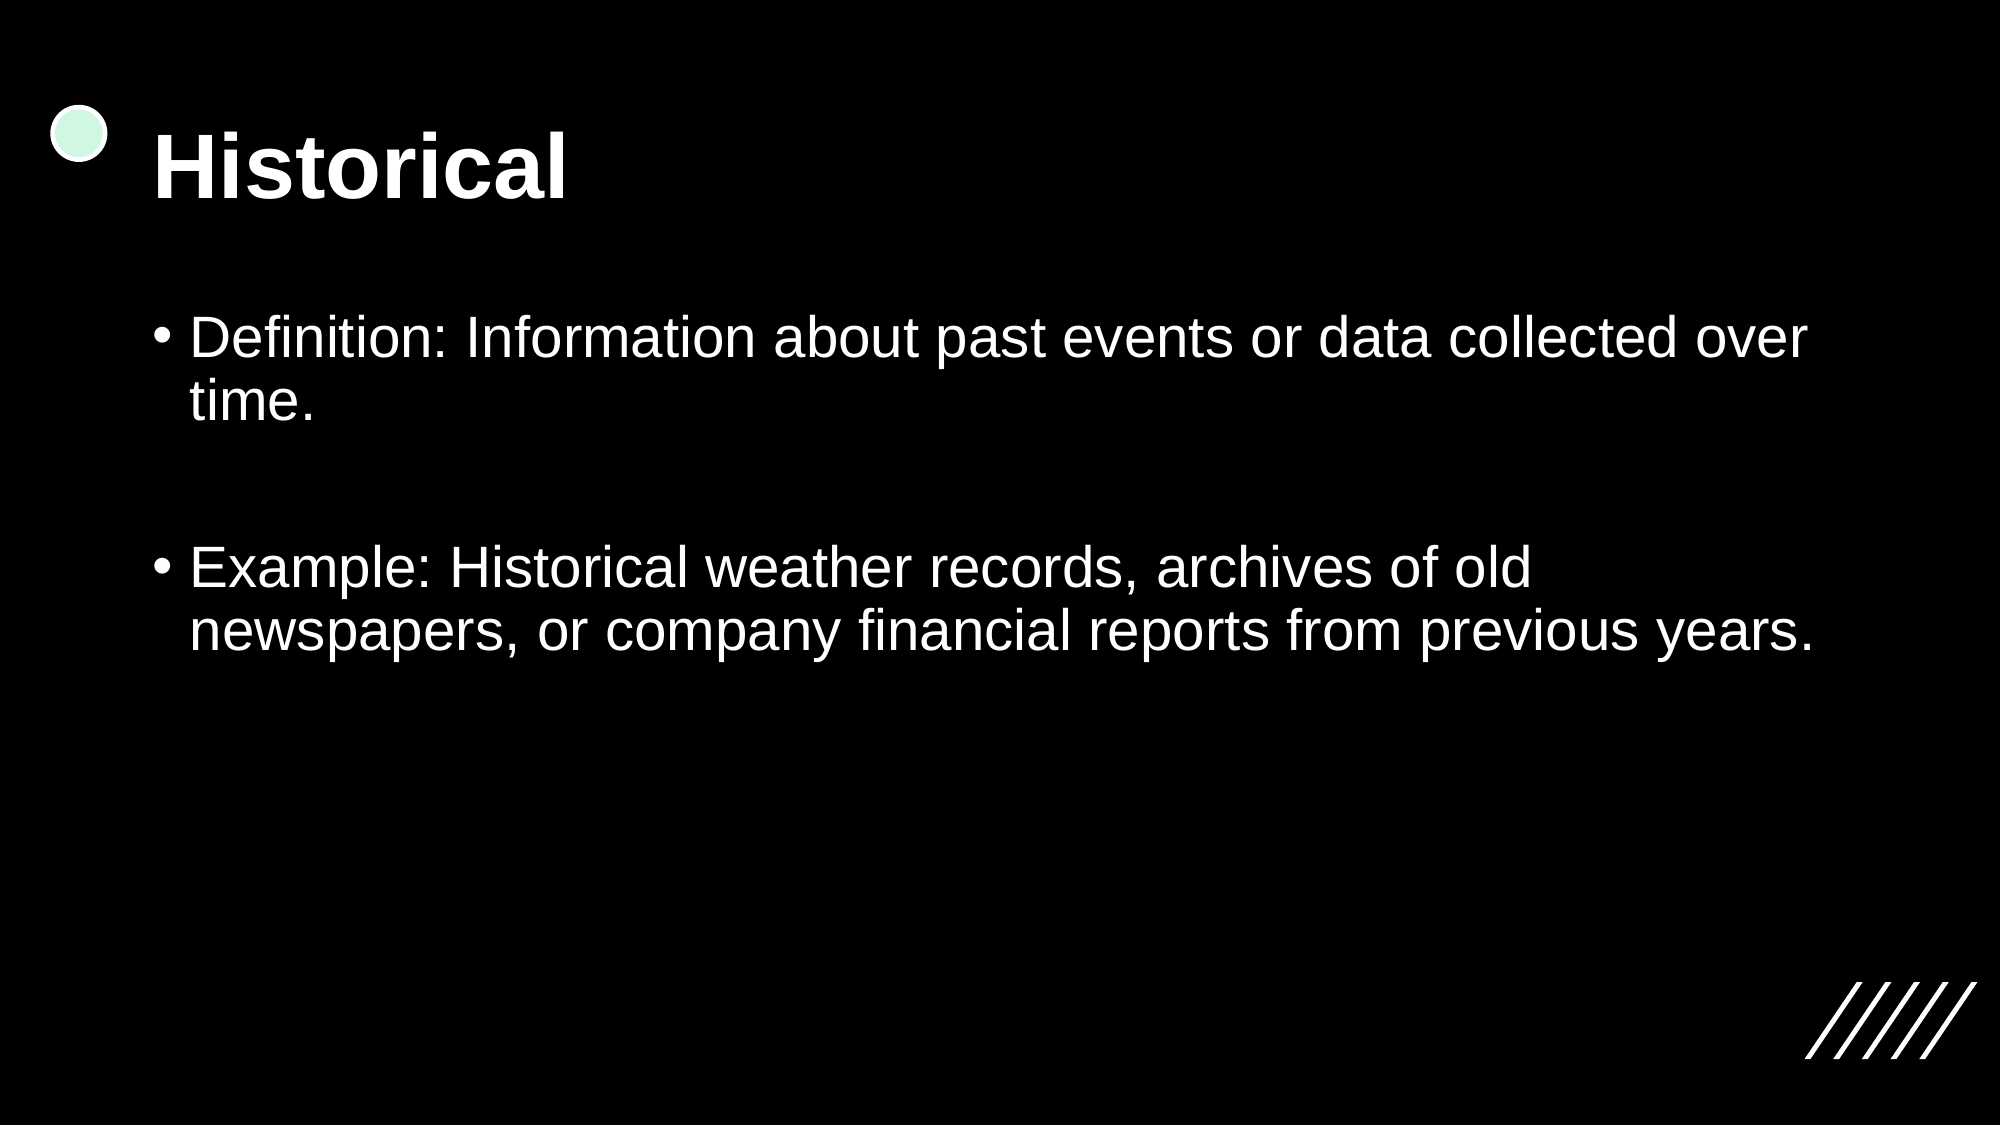

# Historical
Definition: Information about past events or data collected over time.

Example: Historical weather records, archives of old newspapers, or company financial reports from previous years.